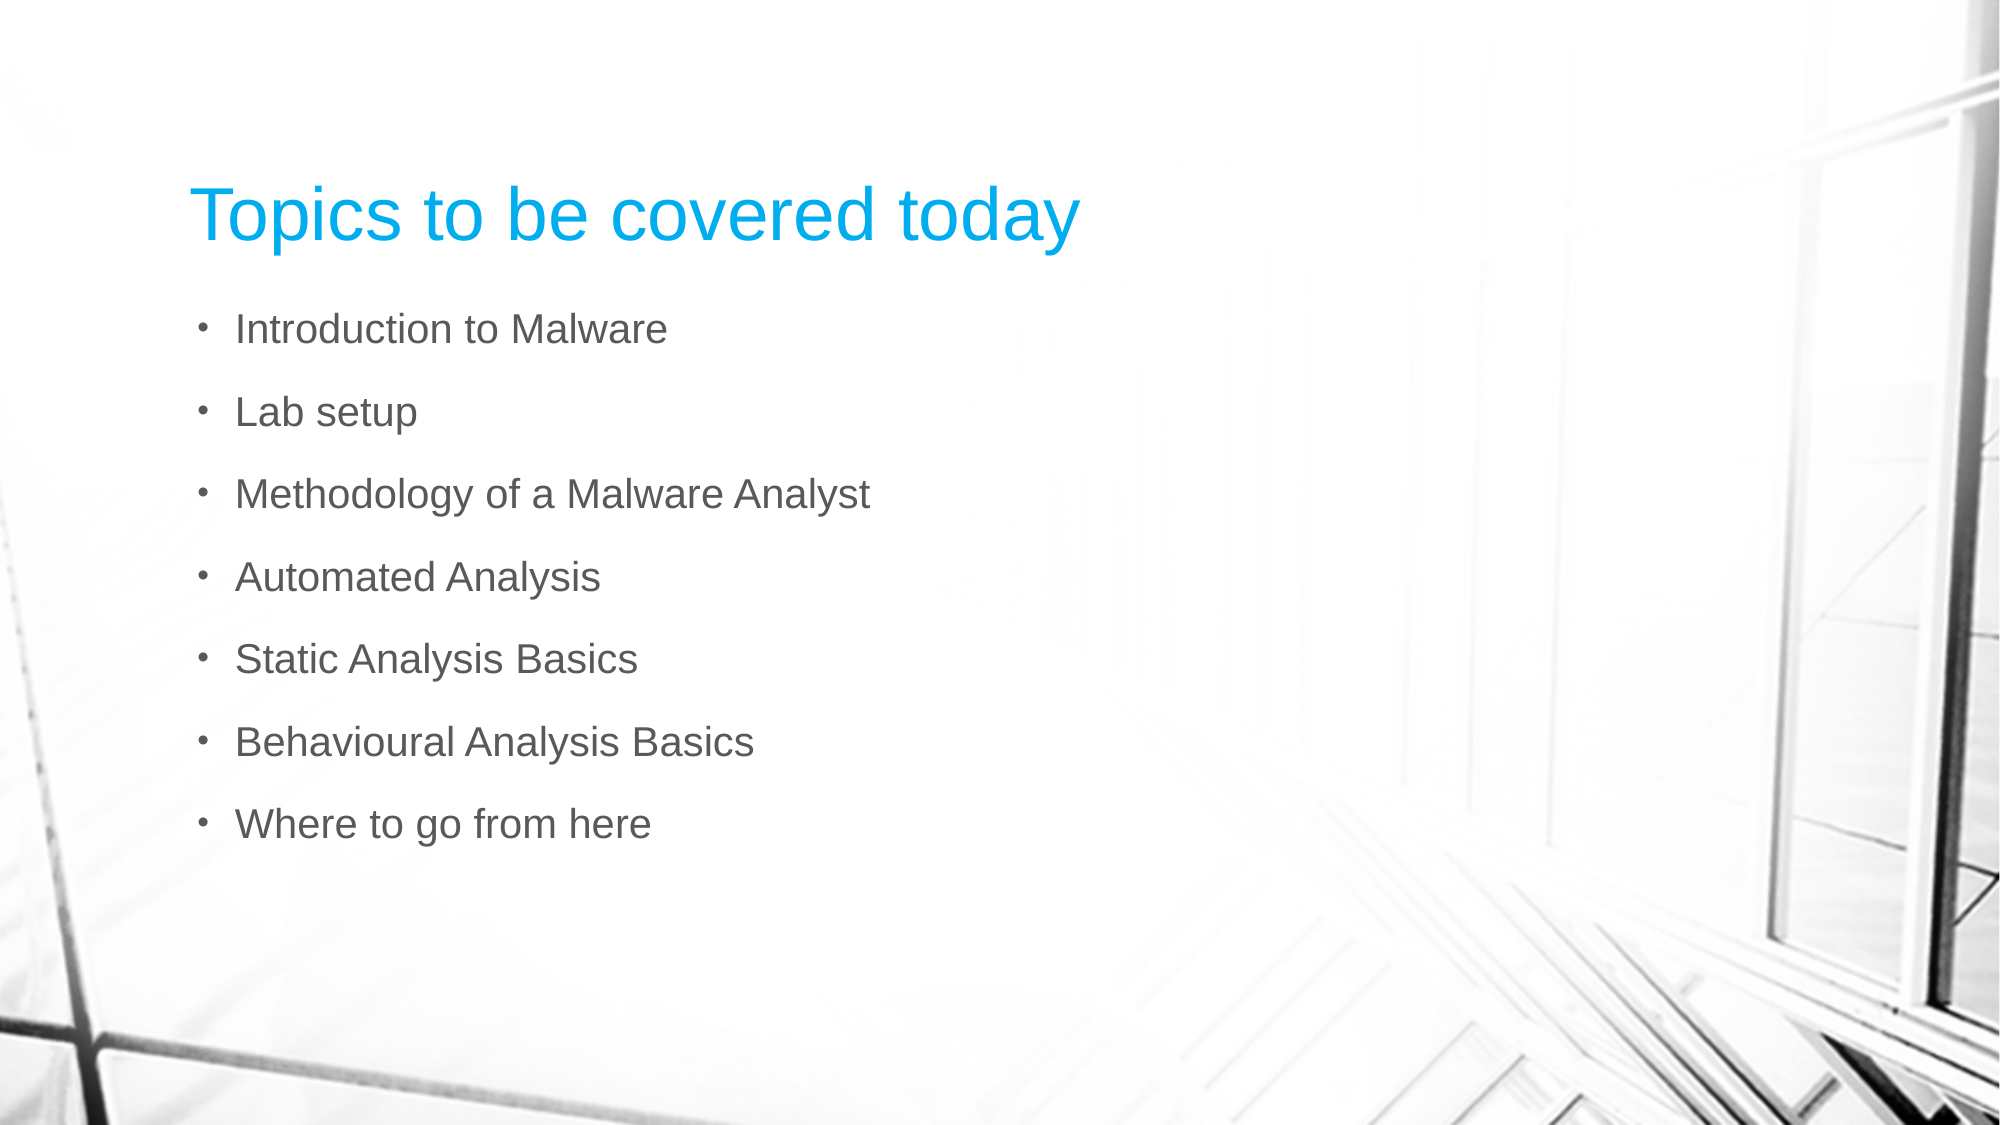

# Topics to be covered today
Introduction to Malware
Lab setup
Methodology of a Malware Analyst
Automated Analysis
Static Analysis Basics
Behavioural Analysis Basics
Where to go from here